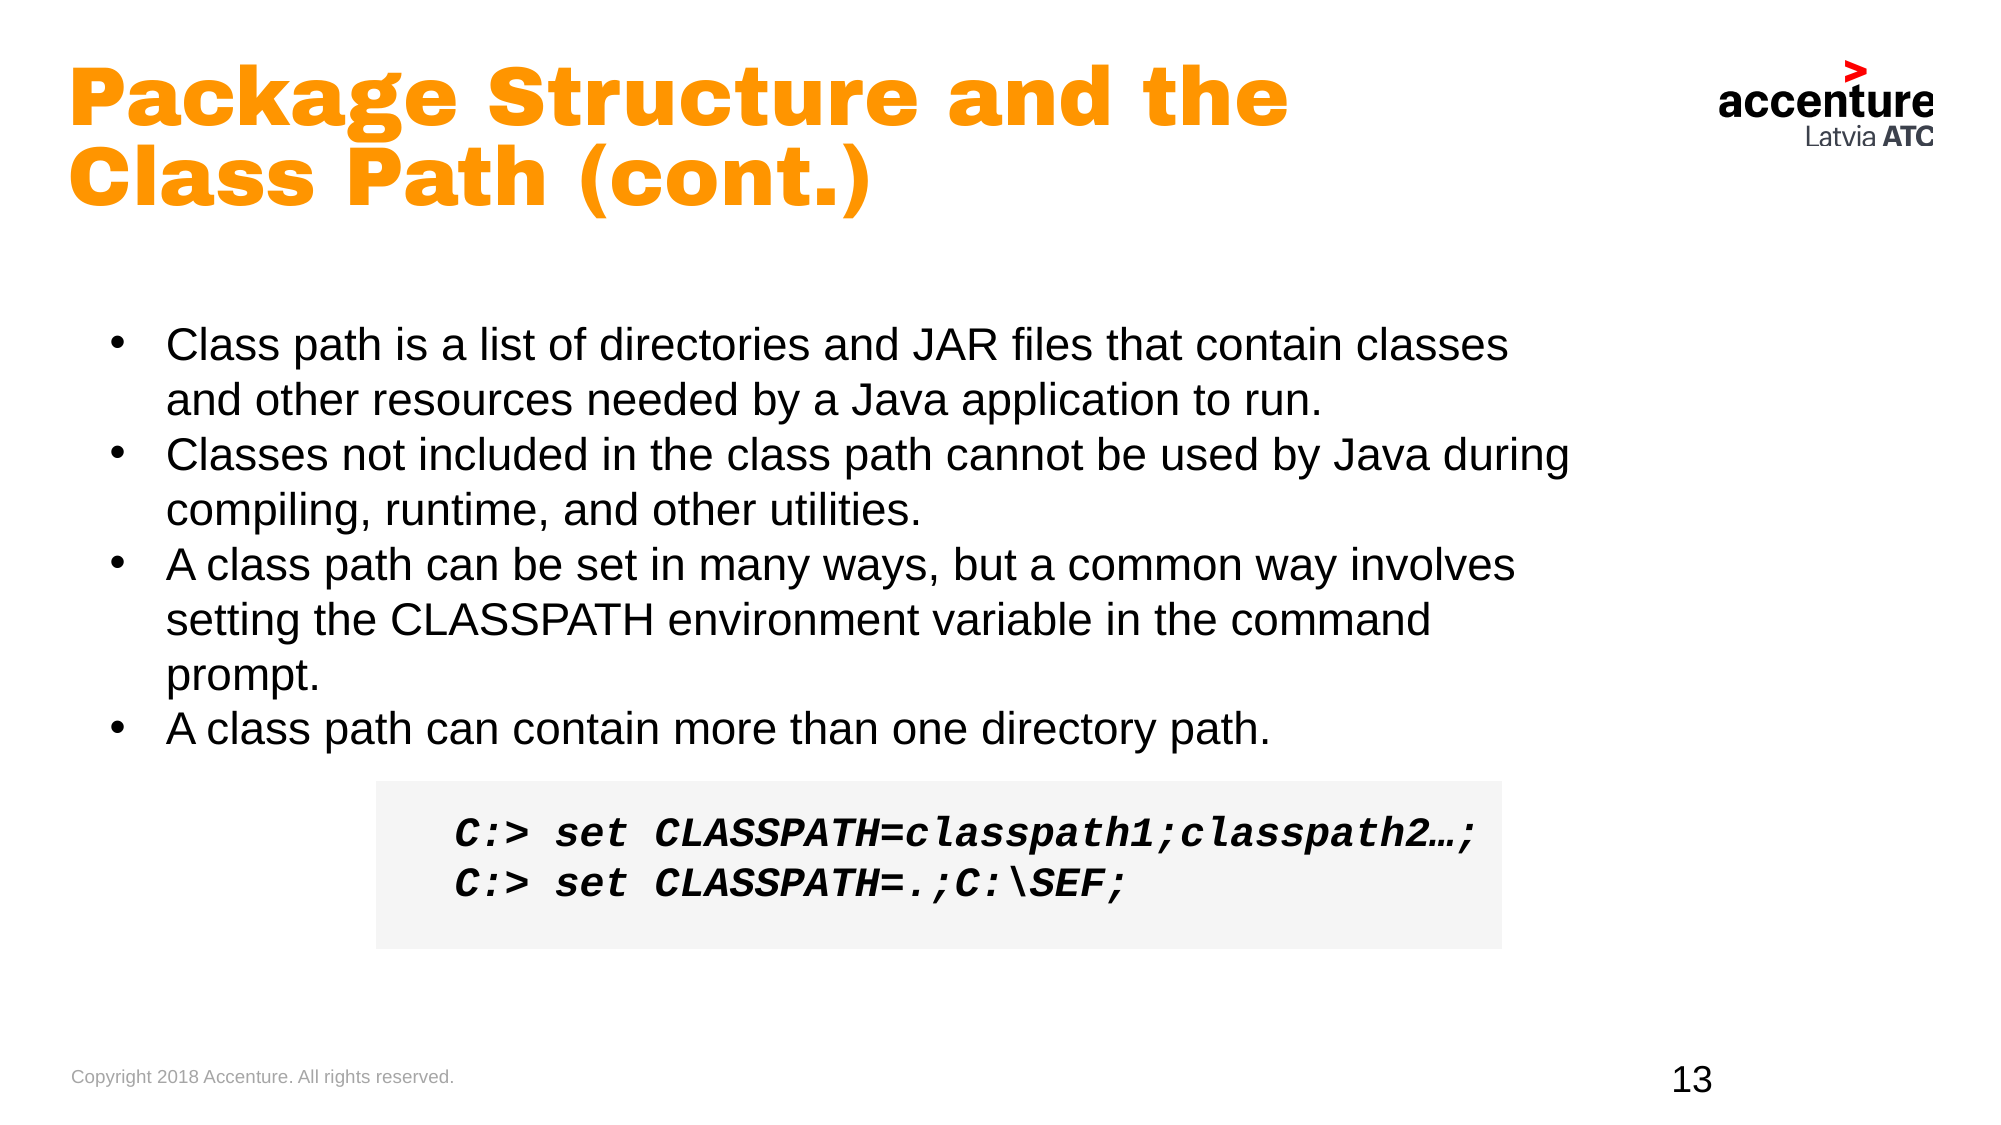

Package Structure and the Class Path (cont.)
Class path is a list of directories and JAR files that contain classes and other resources needed by a Java application to run.
Classes not included in the class path cannot be used by Java during compiling, runtime, and other utilities.
A class path can be set in many ways, but a common way involves setting the CLASSPATH environment variable in the command prompt.
A class path can contain more than one directory path.

		C:> set CLASSPATH=classpath1;classpath2…;
		C:> set CLASSPATH=.;C:\SEF;

13